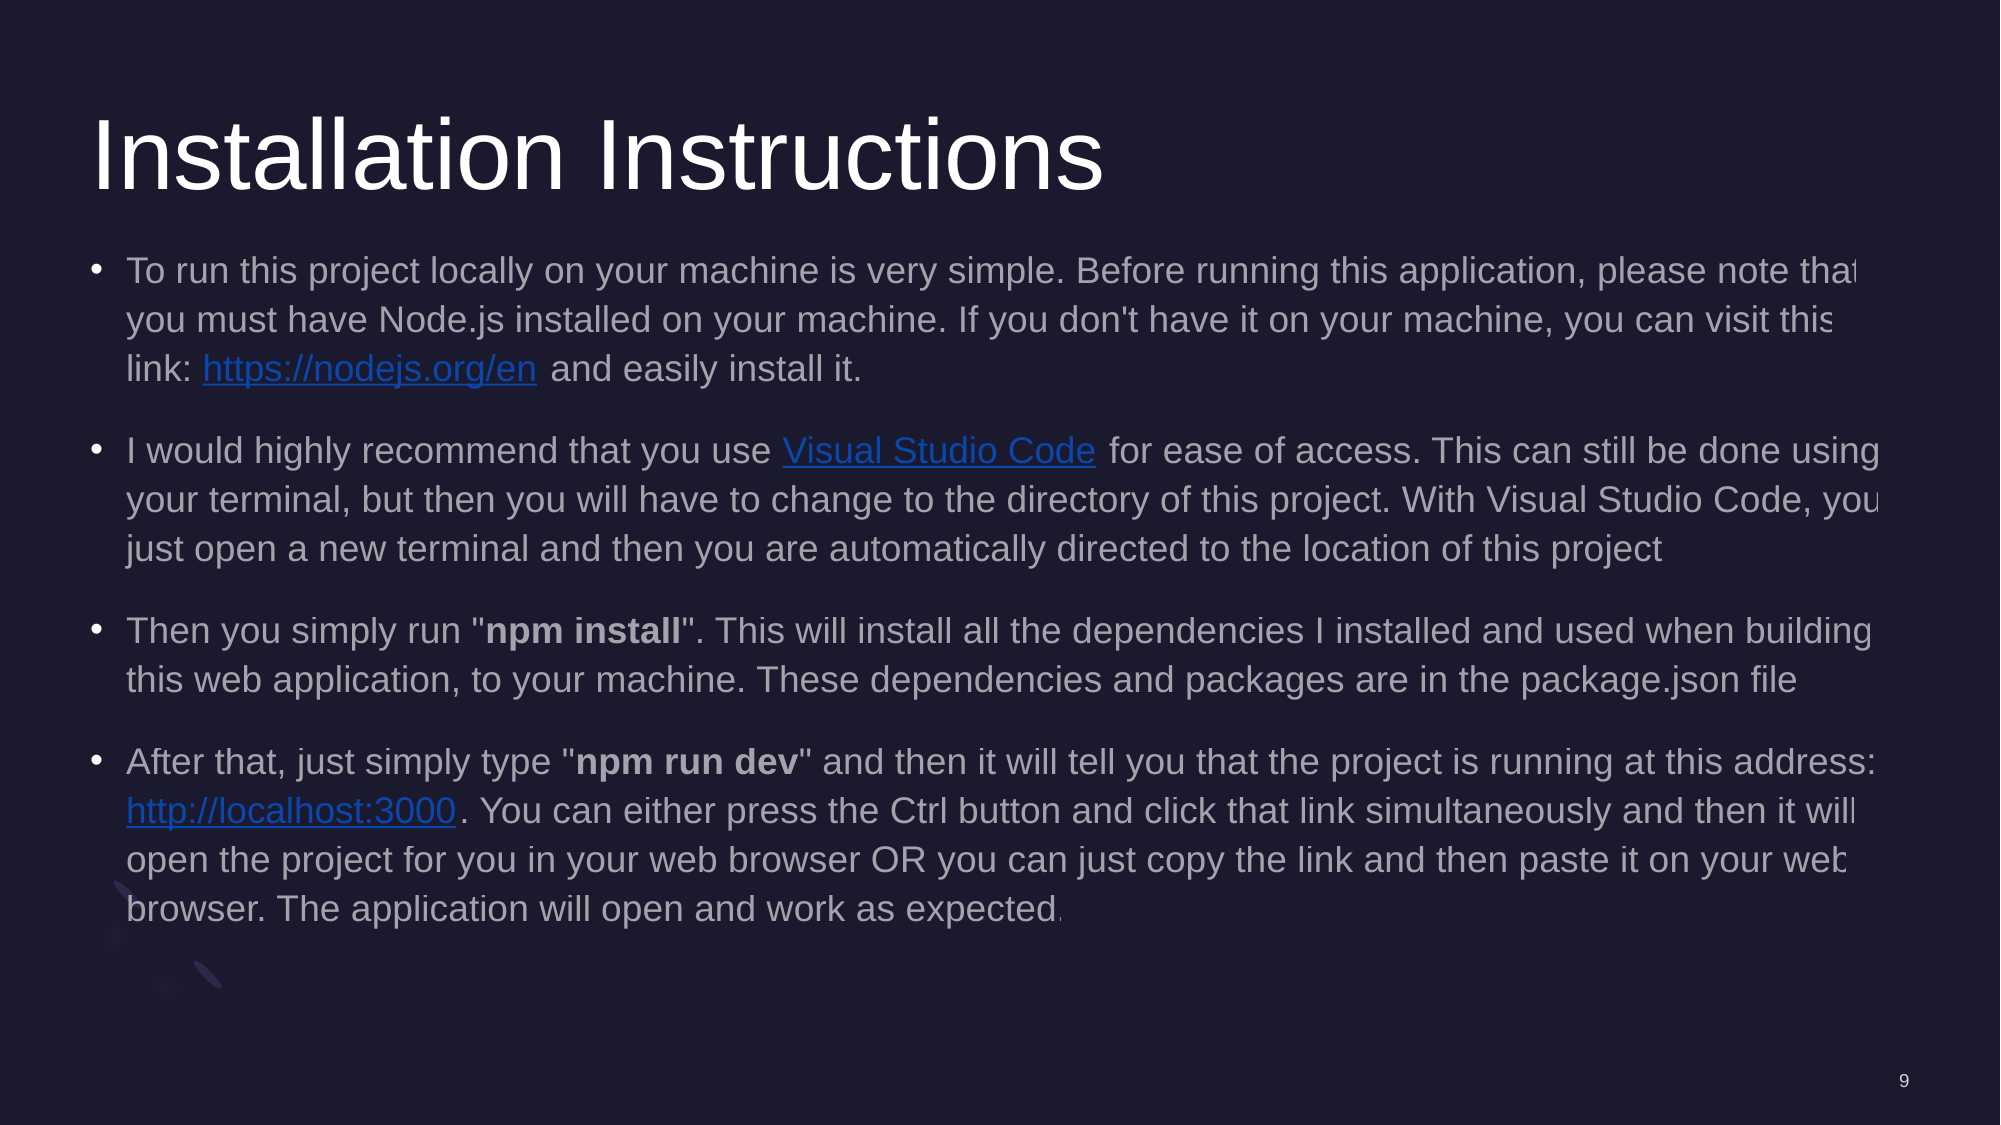

# Installation Instructions
To run this project locally on your machine is very simple. Before running this application, please note that you must have Node.js installed on your machine. If you don't have it on your machine, you can visit this link: https://nodejs.org/en and easily install it.
I would highly recommend that you use Visual Studio Code for ease of access. This can still be done using your terminal, but then you will have to change to the directory of this project. With Visual Studio Code, you just open a new terminal and then you are automatically directed to the location of this project.
Then you simply run "npm install". This will install all the dependencies I installed and used when building this web application, to your machine. These dependencies and packages are in the package.json file.
After that, just simply type "npm run dev" and then it will tell you that the project is running at this address: http://localhost:3000. You can either press the Ctrl button and click that link simultaneously and then it will open the project for you in your web browser OR you can just copy the link and then paste it on your web browser. The application will open and work as expected.

9